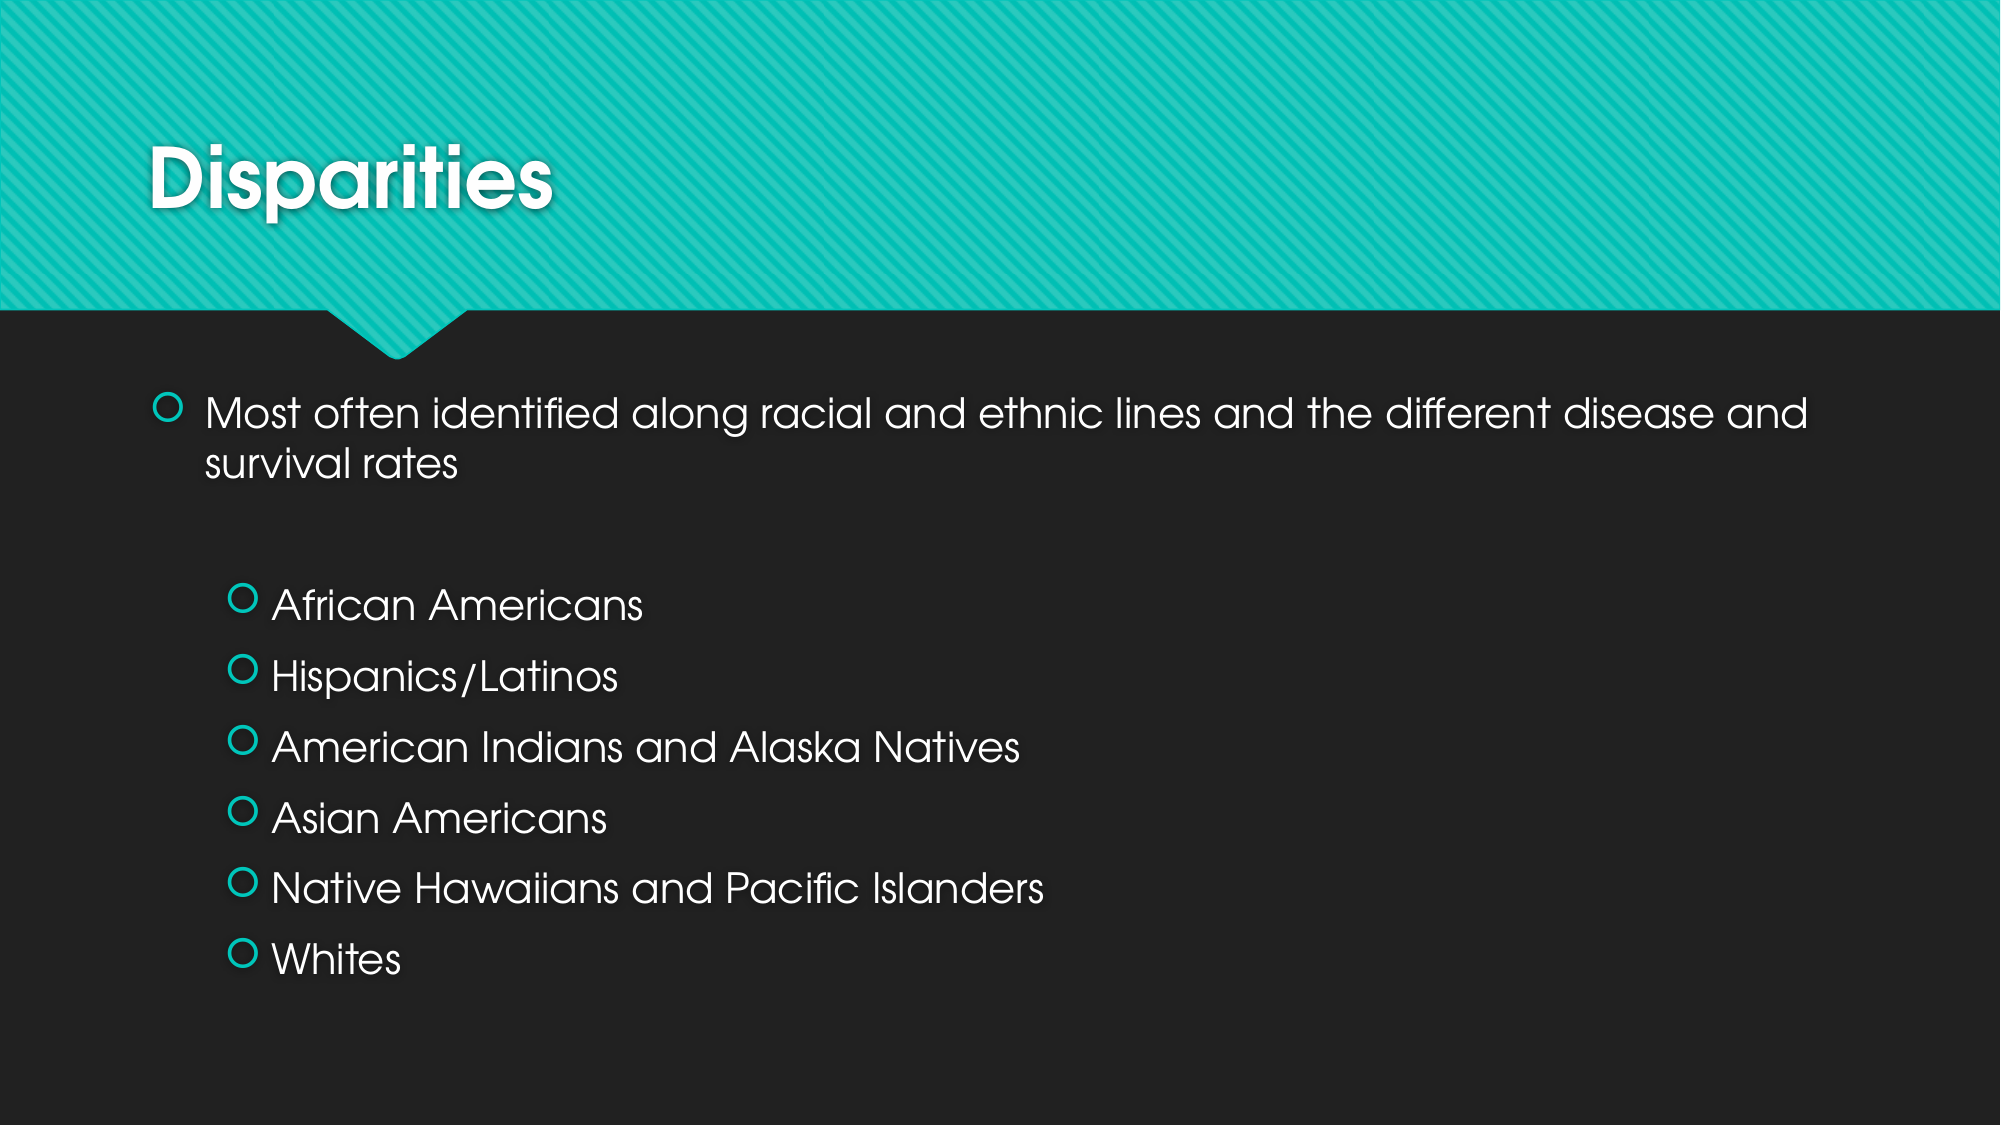

# Disparities
Most often identified along racial and ethnic lines and the different disease and survival rates

African Americans
Hispanics/Latinos
American Indians and Alaska Natives
Asian Americans
Native Hawaiians and Pacific Islanders
Whites